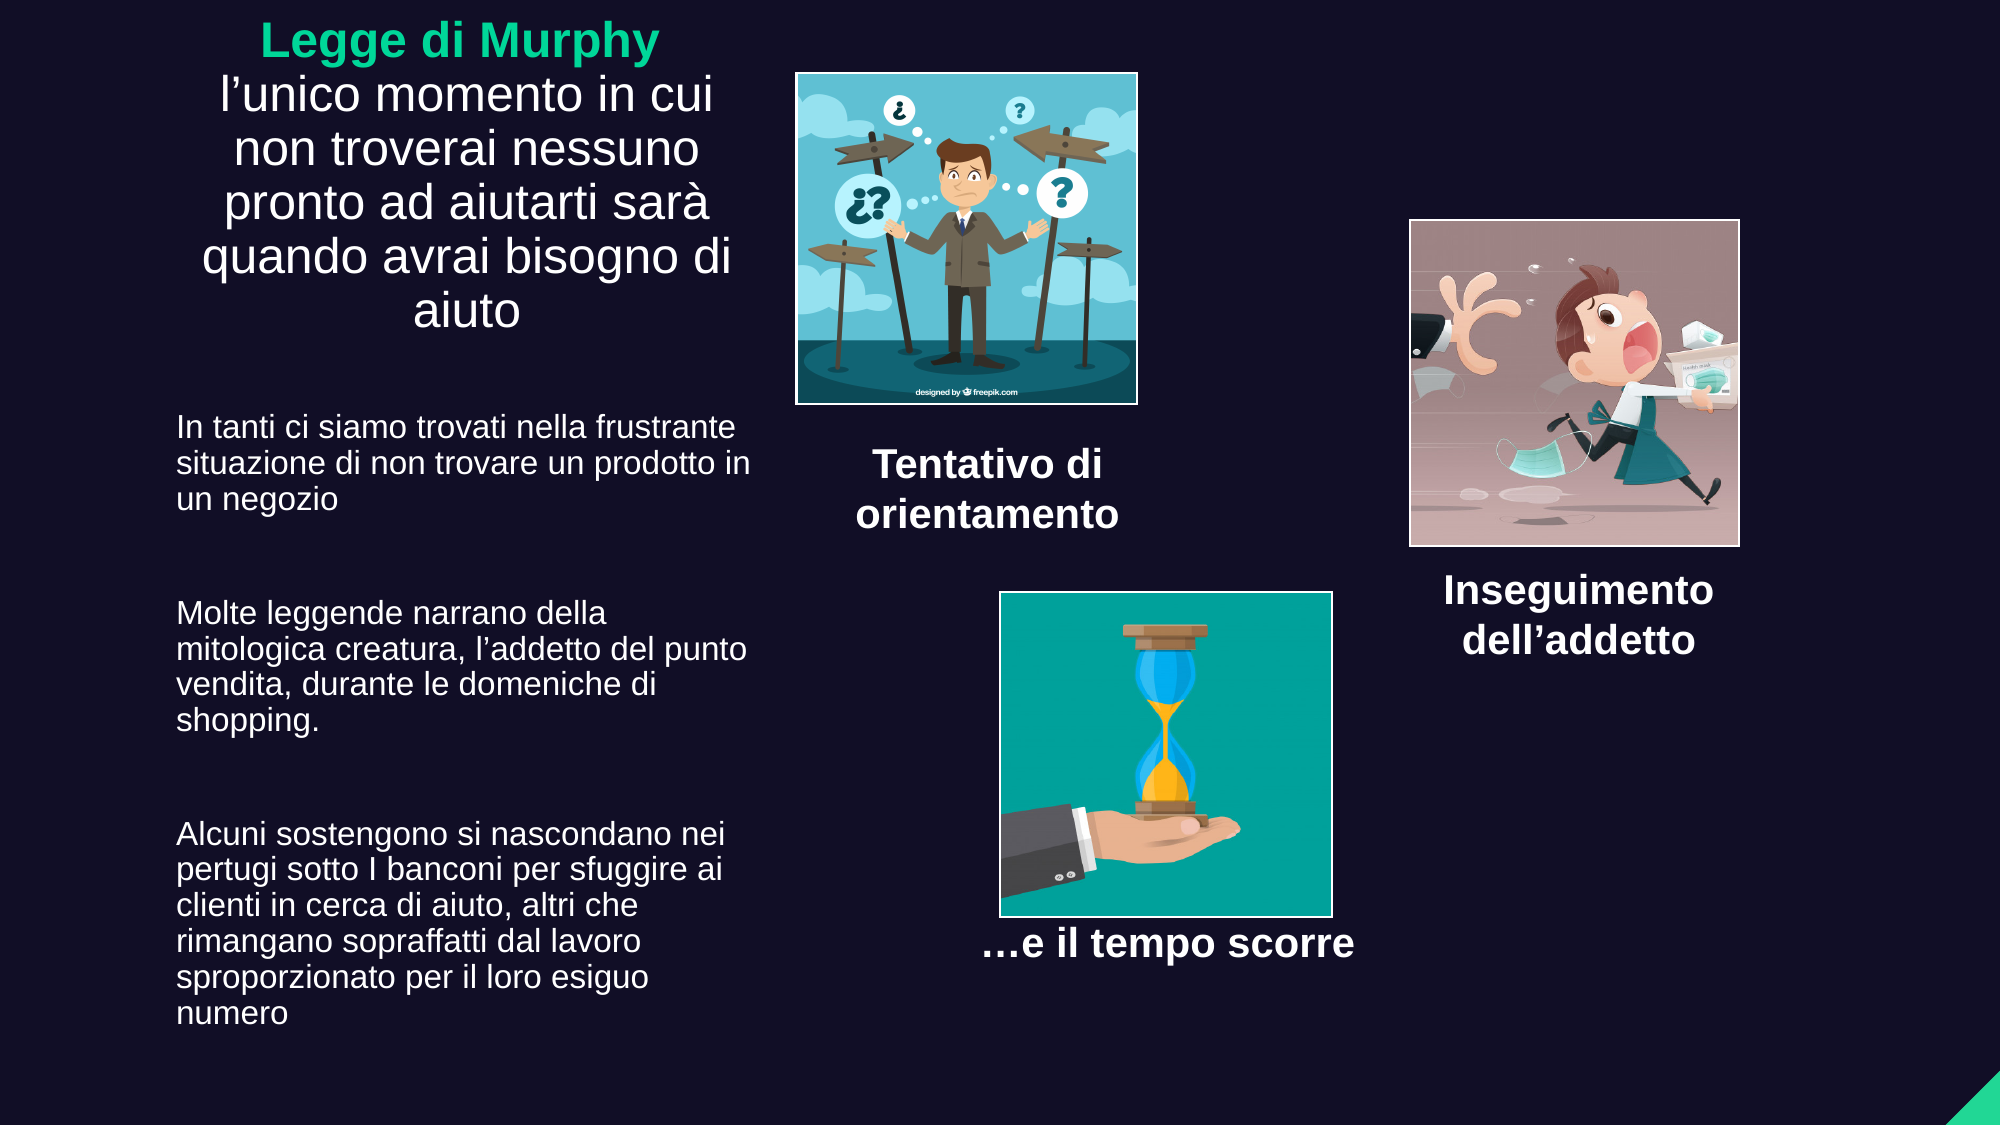

Tentativo di orientamento
Inseguimento dell’addetto
…e il tempo scorre
# Legge di Murphy l’unico momento in cui non troverai nessuno pronto ad aiutarti sarà quando avrai bisogno di aiuto
In tanti ci siamo trovati nella frustrante situazione di non trovare un prodotto in un negozio

Molte leggende narrano della mitologica creatura, l’addetto del punto vendita, durante le domeniche di shopping.

Alcuni sostengono si nascondano nei pertugi sotto I banconi per sfuggire ai clienti in cerca di aiuto, altri che rimangano sopraffatti dal lavoro sproporzionato per il loro esiguo numero